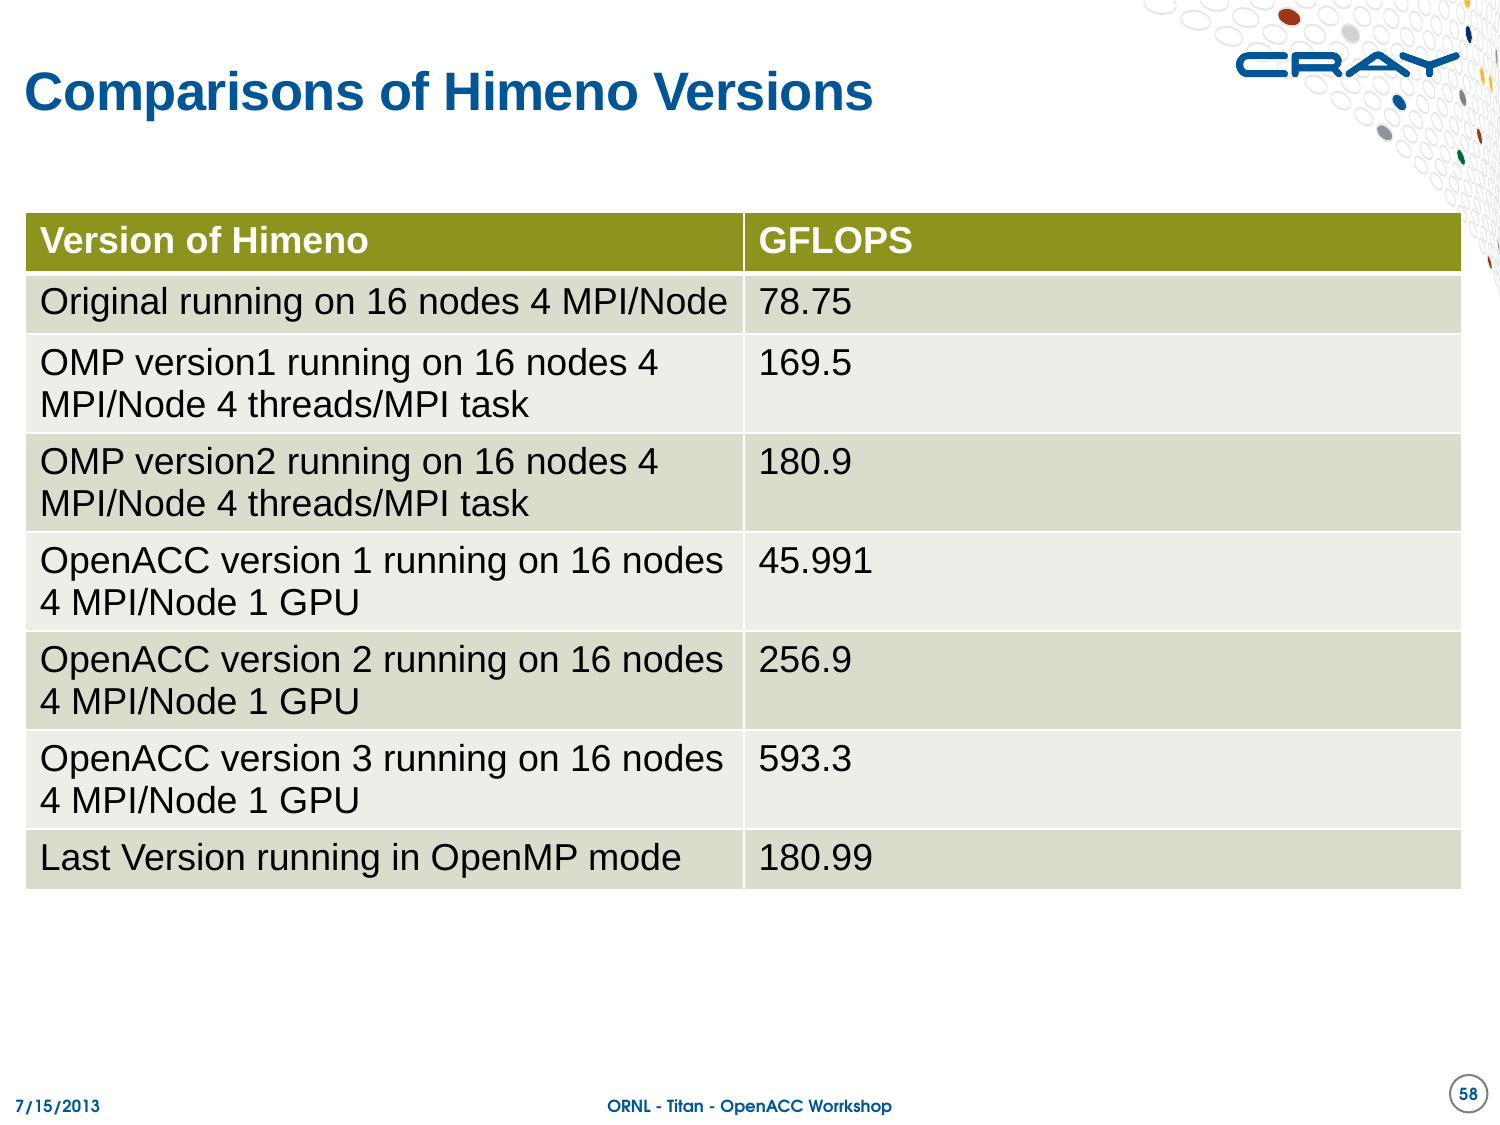

# Comparisons of Himeno Versions
| Version of Himeno | GFLOPS |
| --- | --- |
| Original running on 16 nodes 4 MPI/Node | 78.75 |
| OMP version1 running on 16 nodes 4 MPI/Node 4 threads/MPI task | 169.5 |
| OMP version2 running on 16 nodes 4 MPI/Node 4 threads/MPI task | 180.9 |
| OpenACC version 1 running on 16 nodes 4 MPI/Node 1 GPU | 45.991 |
| OpenACC version 2 running on 16 nodes 4 MPI/Node 1 GPU | 256.9 |
| OpenACC version 3 running on 16 nodes 4 MPI/Node 1 GPU | 593.3 |
| Last Version running in OpenMP mode | 180.99 |
58
7/15/2013
ORNL - Titan - OpenACC Worrkshop